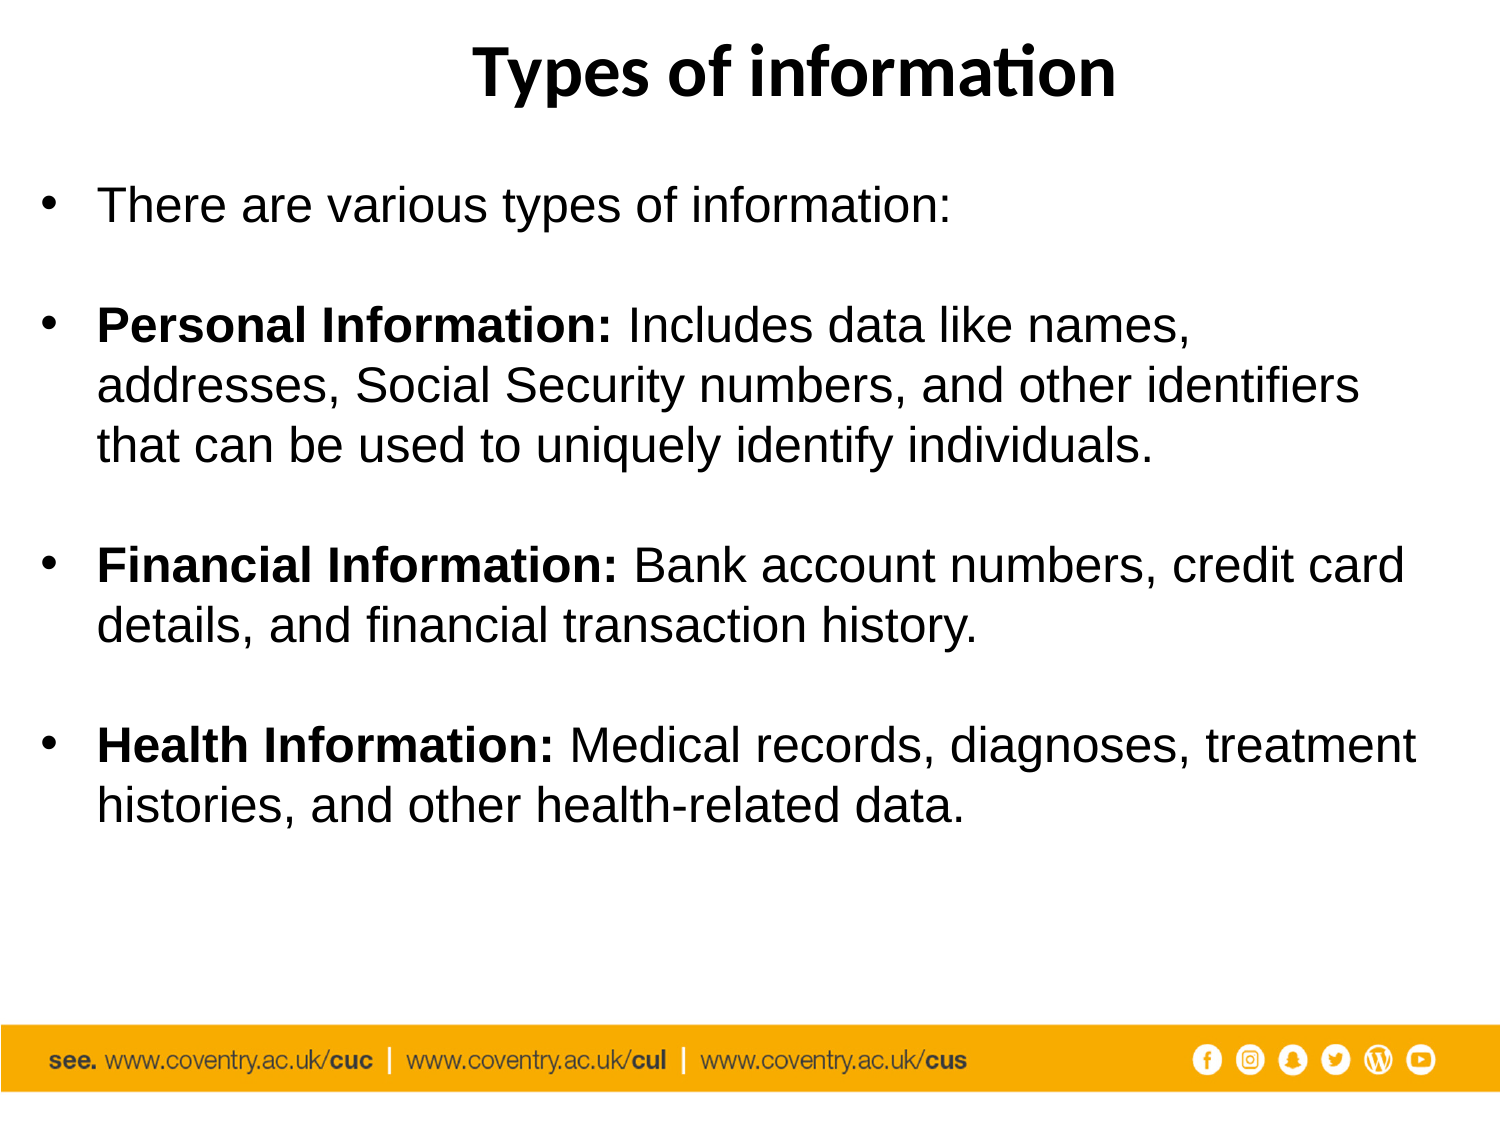

# Types of information

There are various types of information:

Personal Information: Includes data like names, addresses, Social Security numbers, and other identifiers that can be used to uniquely identify individuals.

Financial Information: Bank account numbers, credit card details, and financial transaction history.

Health Information: Medical records, diagnoses, treatment histories, and other health-related data.